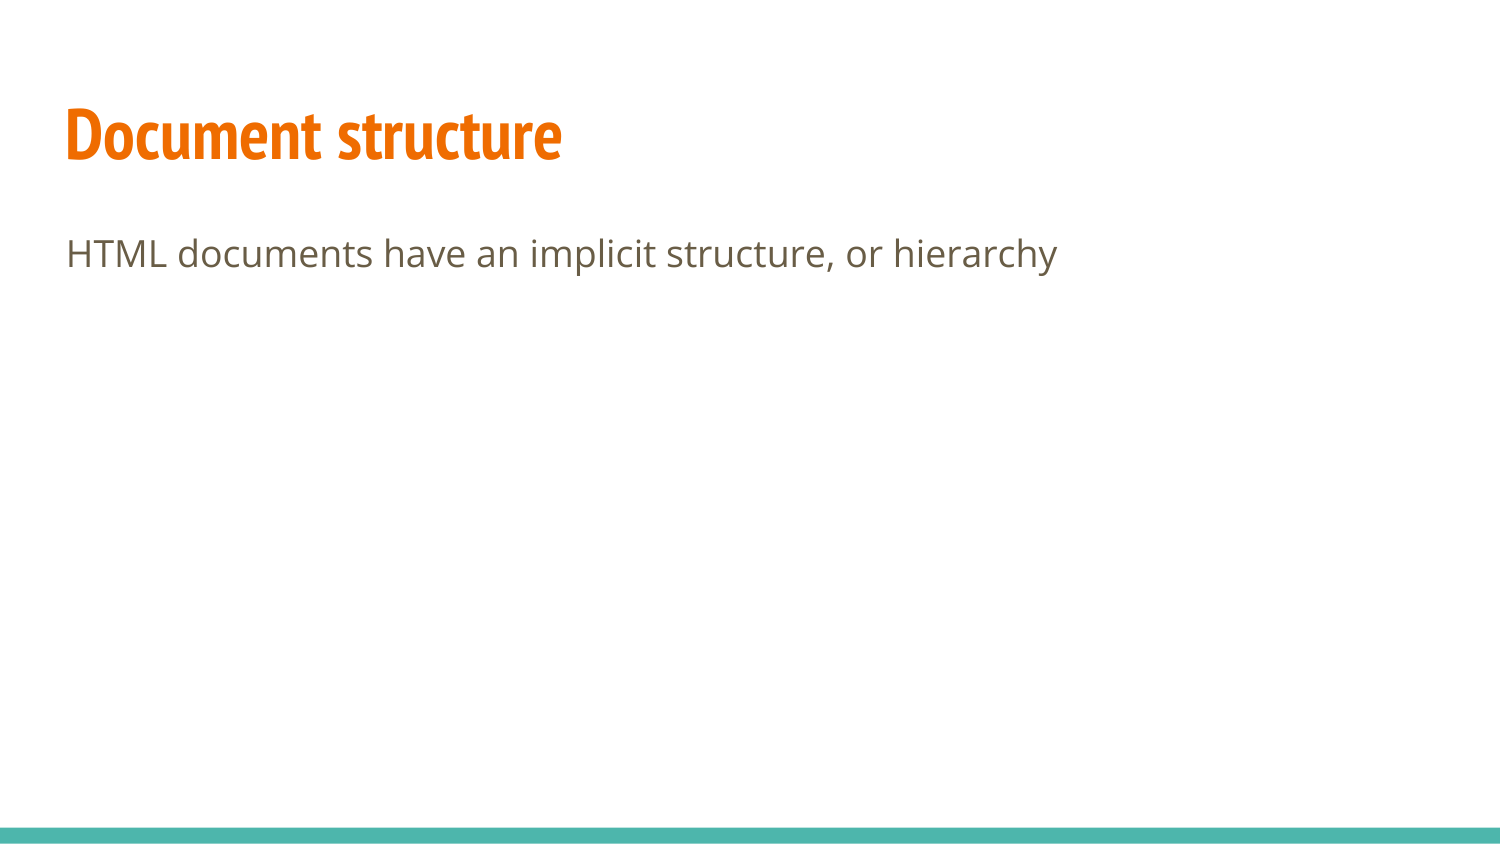

Document structure
HTML documents have an implicit structure, or hierarchy